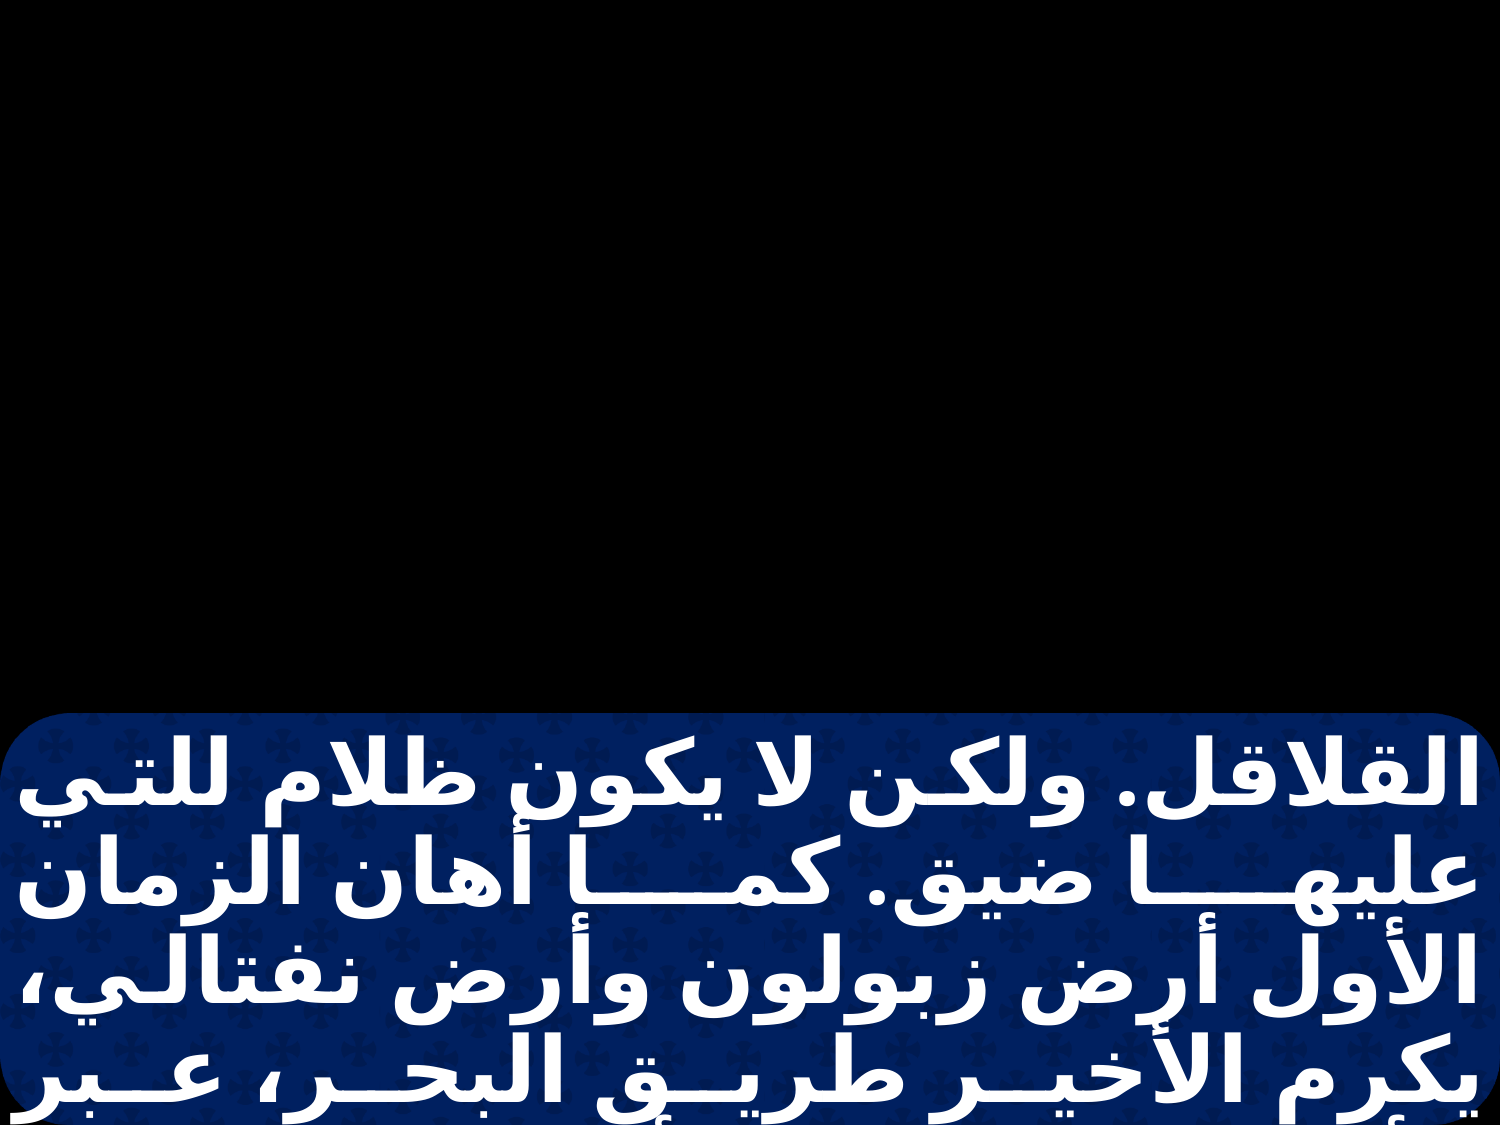

القلاقل. ولكن لا يكون ظلام للتي عليها ضيق. كما أهان الزمان الأول أرض زبولون وأرض نفتالي، يكرم الأخير طريق البحر، عبر الأردن، جليل الأمم. الشعب السالك في الظلمة أبصر نورا عظيما،